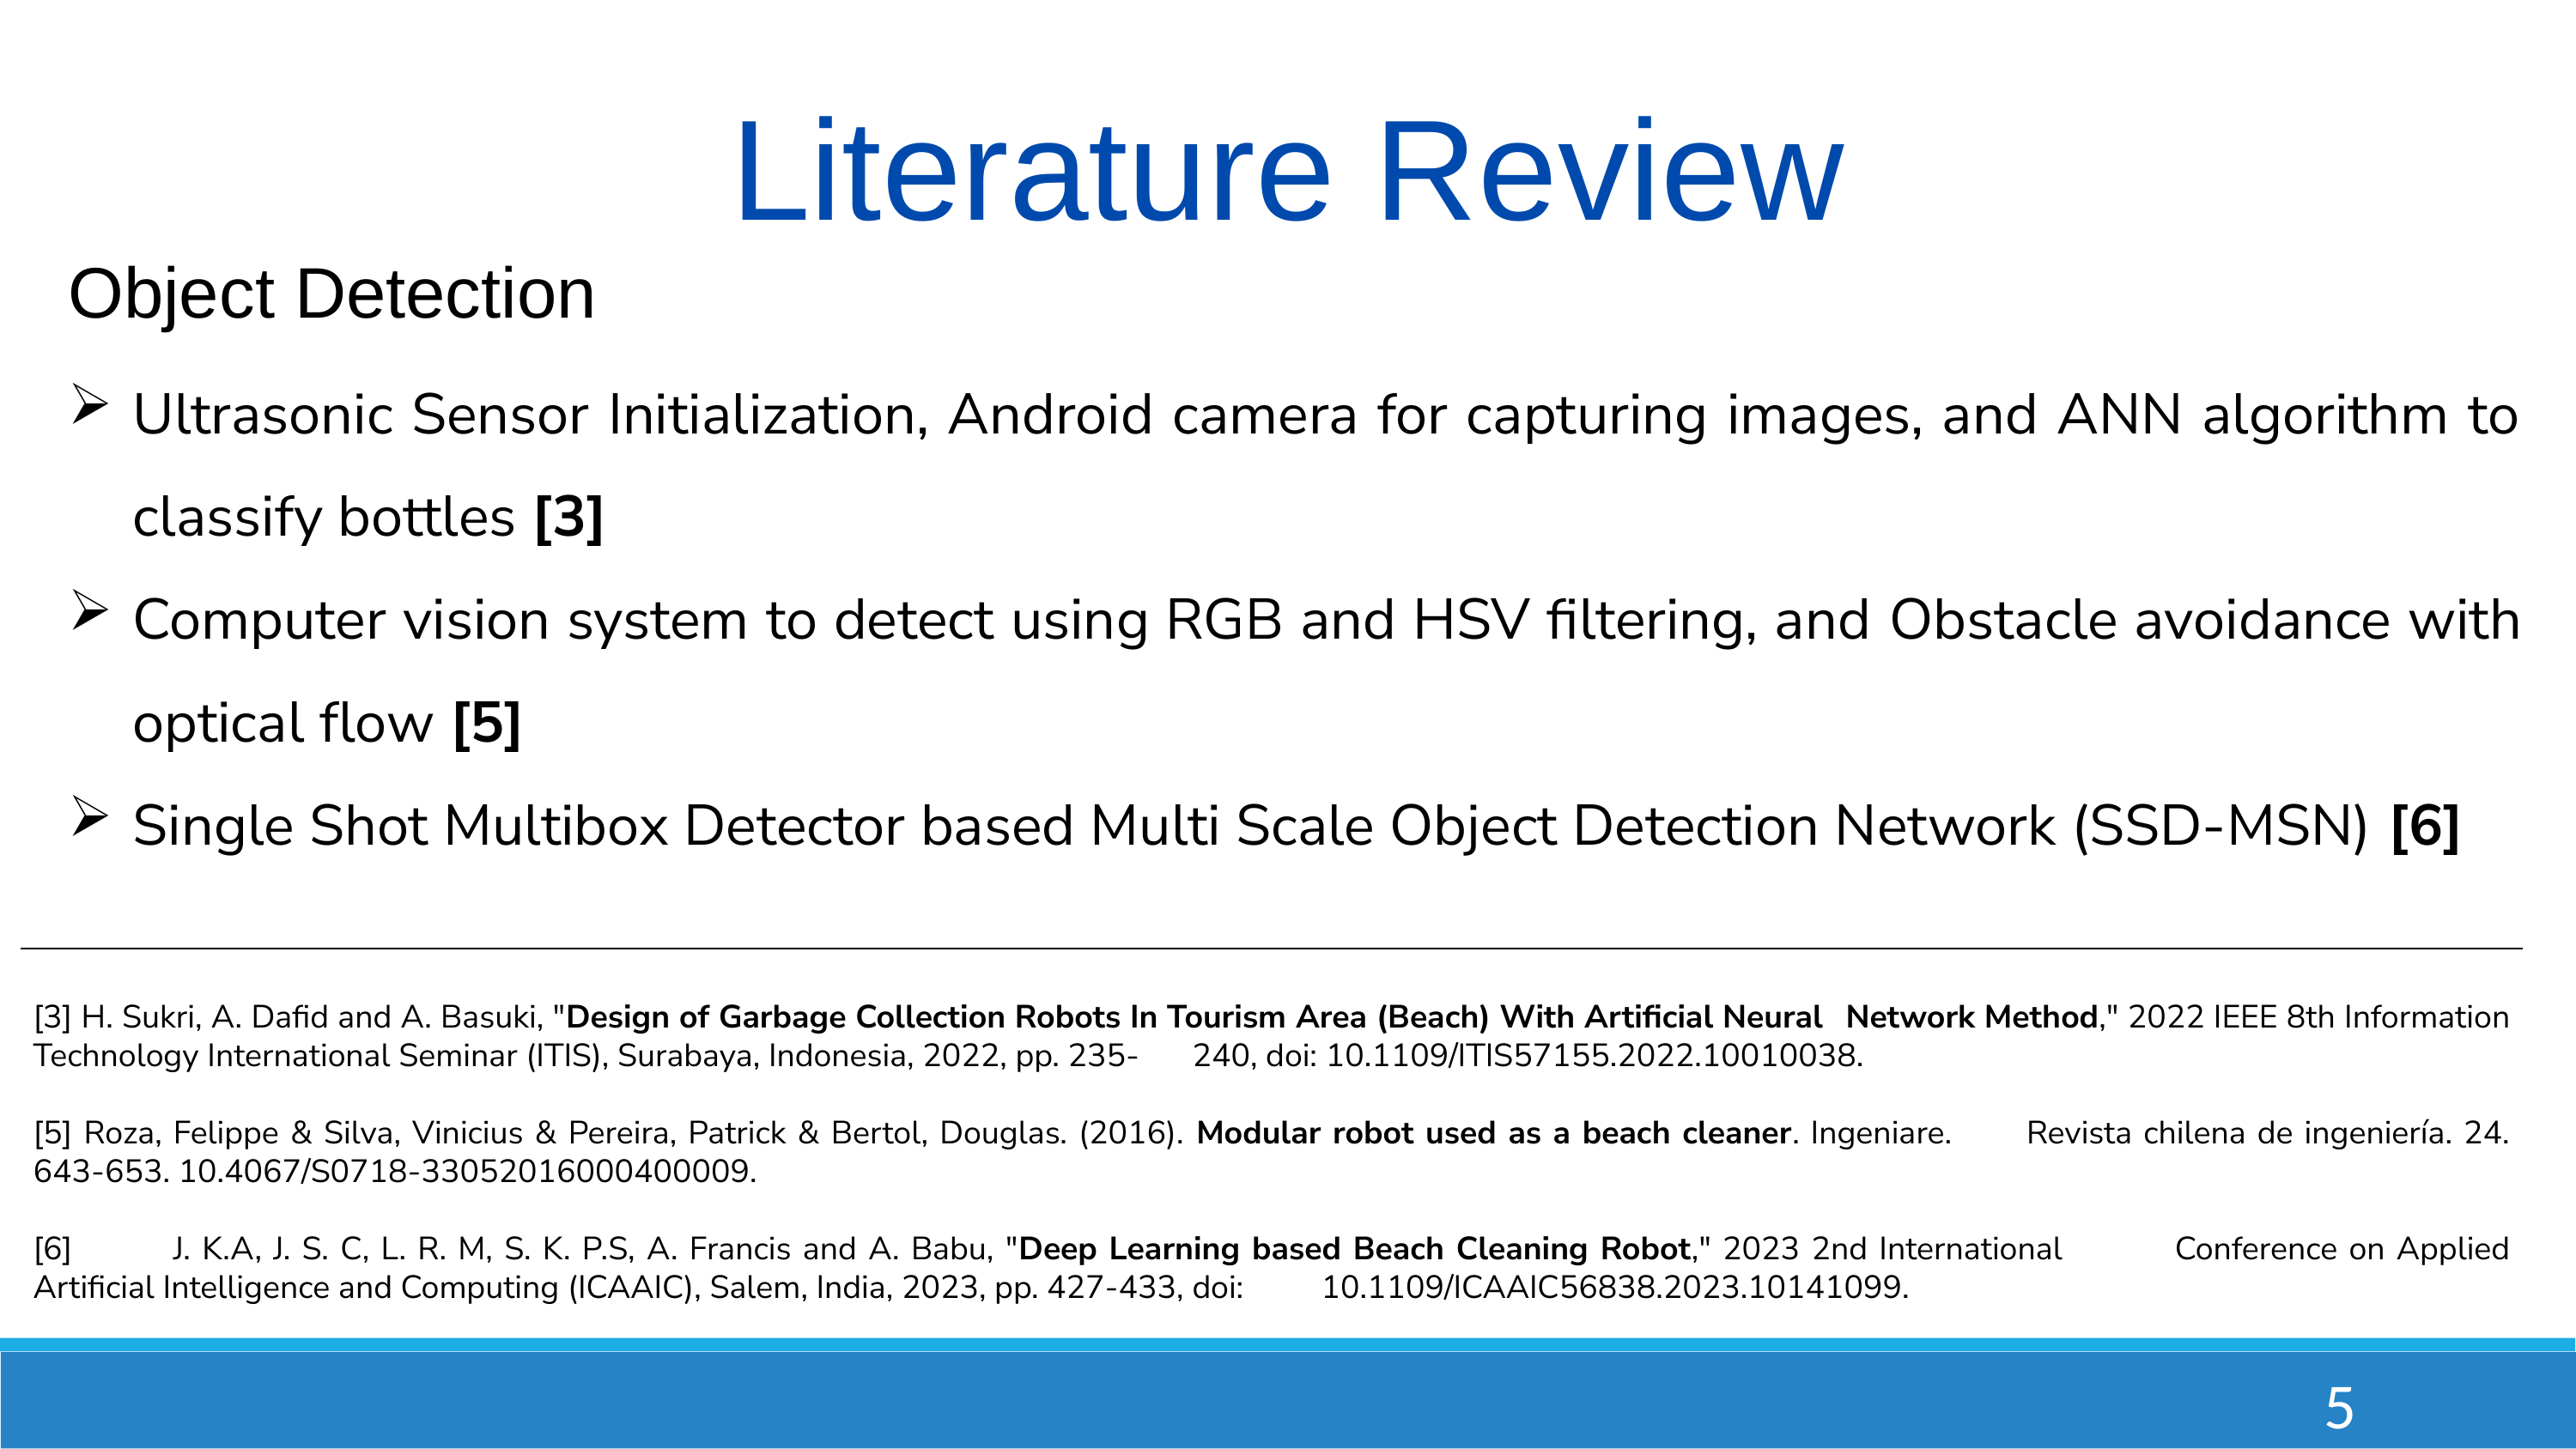

Literature Review
Object Detection
Ultrasonic Sensor Initialization, Android camera for capturing images, and ANN algorithm to classify bottles [3]
Computer vision system to detect using RGB and HSV filtering, and Obstacle avoidance with optical flow [5]
Single Shot Multibox Detector based Multi Scale Object Detection Network (SSD-MSN) [6]

[3] H. Sukri, A. Dafid and A. Basuki, "Design of Garbage Collection Robots In Tourism Area (Beach) With Artificial Neural 	Network Method," 2022 IEEE 8th Information Technology International Seminar (ITIS), Surabaya, Indonesia, 2022, pp. 235-	240, doi: 10.1109/ITIS57155.2022.10010038.

[5] Roza, Felippe & Silva, Vinicius & Pereira, Patrick & Bertol, Douglas. (2016). Modular robot used as a beach cleaner. Ingeniare. 	Revista chilena de ingeniería. 24. 643-653. 10.4067/S0718-33052016000400009.

[6]	 J. K.A, J. S. C, L. R. M, S. K. P.S, A. Francis and A. Babu, "Deep Learning based Beach Cleaning Robot," 2023 2nd International 	Conference on Applied Artificial Intelligence and Computing (ICAAIC), Salem, India, 2023, pp. 427-433, doi: 	10.1109/ICAAIC56838.2023.10141099.
​
5